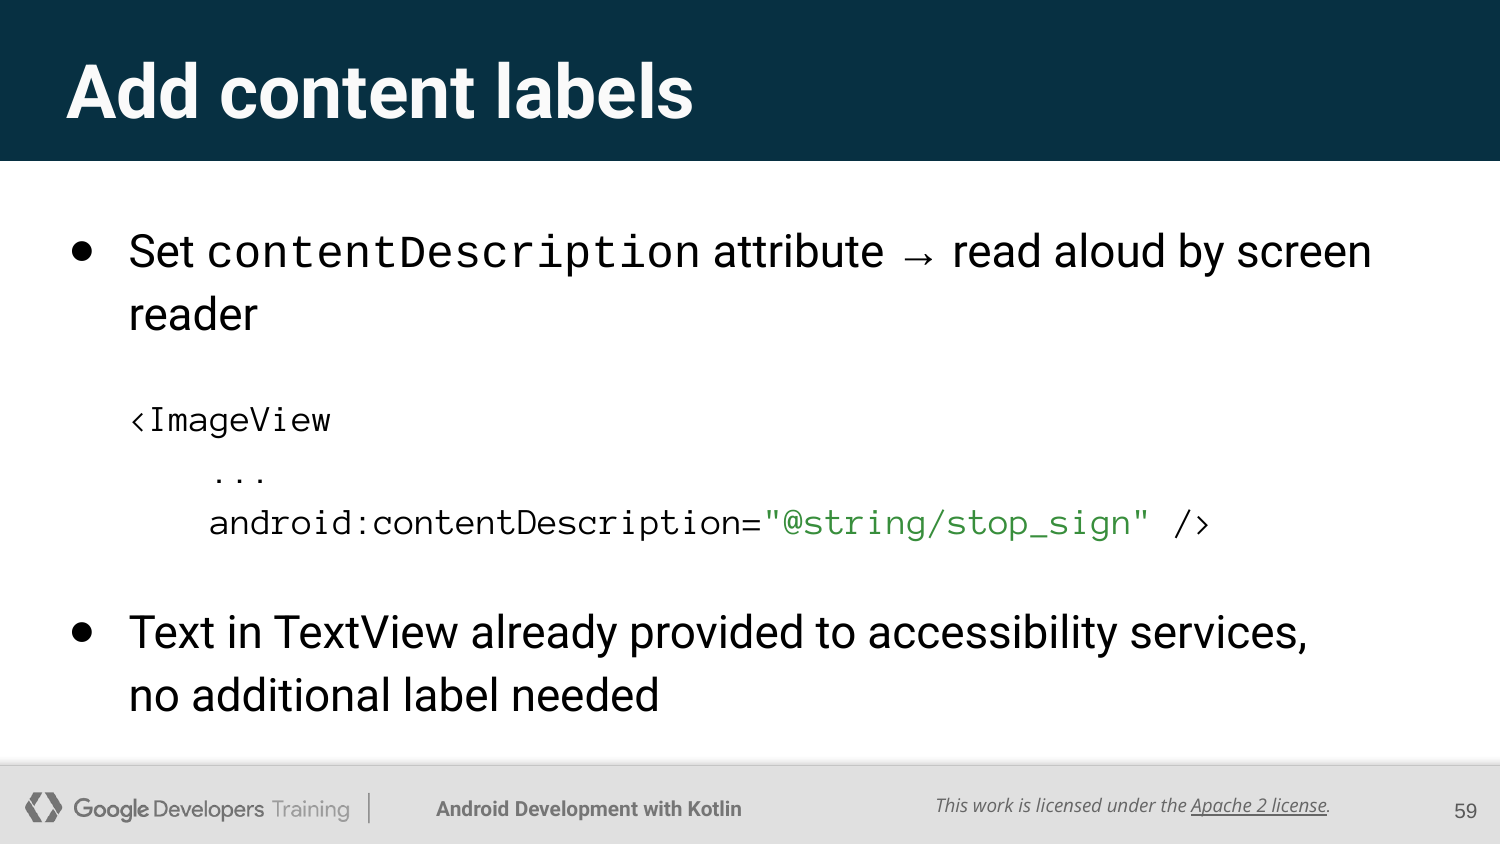

# Add content labels
Set contentDescription attribute → read aloud by screen reader

<ImageView
    ...
    android:contentDescription="@string/stop_sign" />

Text in TextView already provided to accessibility services,
no additional label needed

59